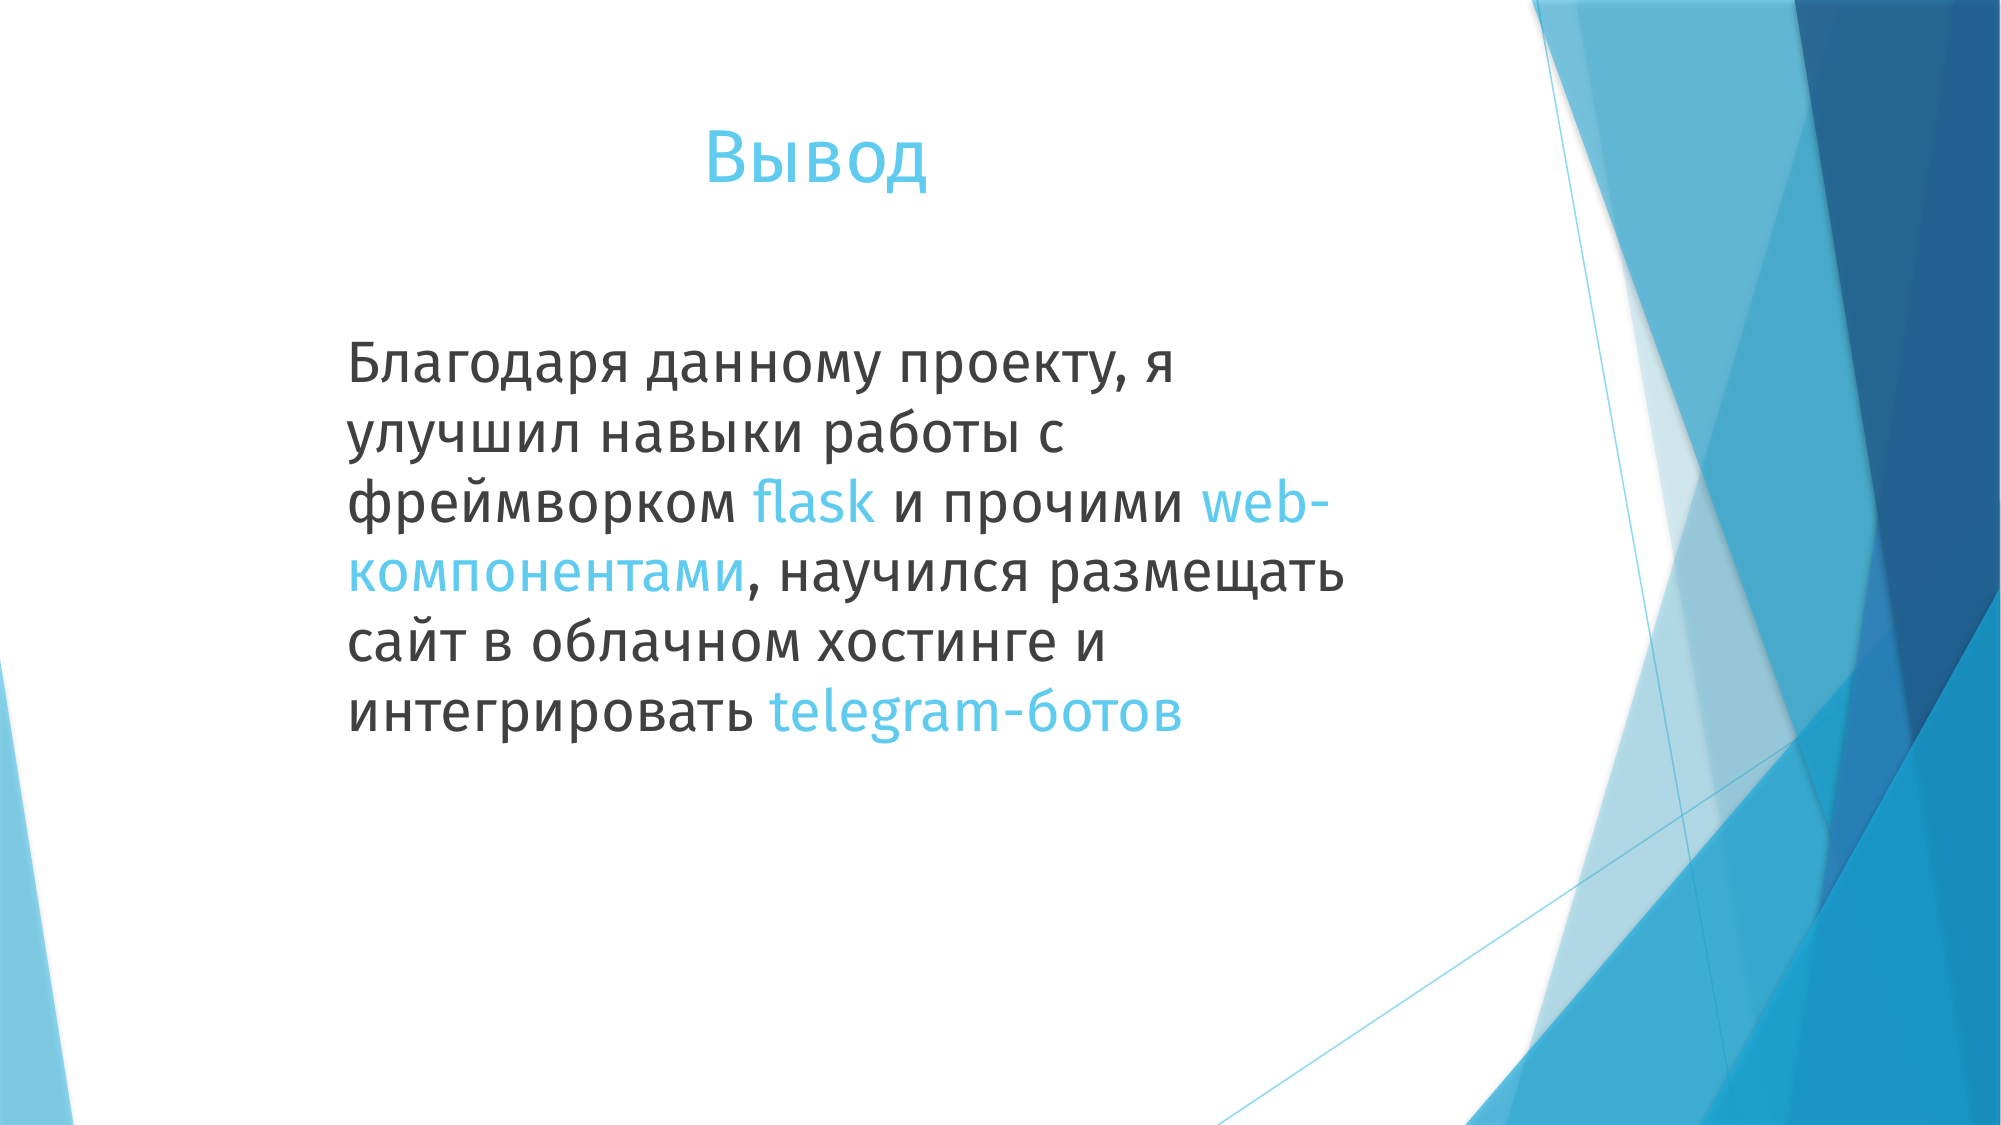

# Вывод
Благодаря данному проекту, я улучшил навыки работы с фреймворком flask и прочими web-компонентами, научился размещать сайт в облачном хостинге и интегрировать telegram-ботов